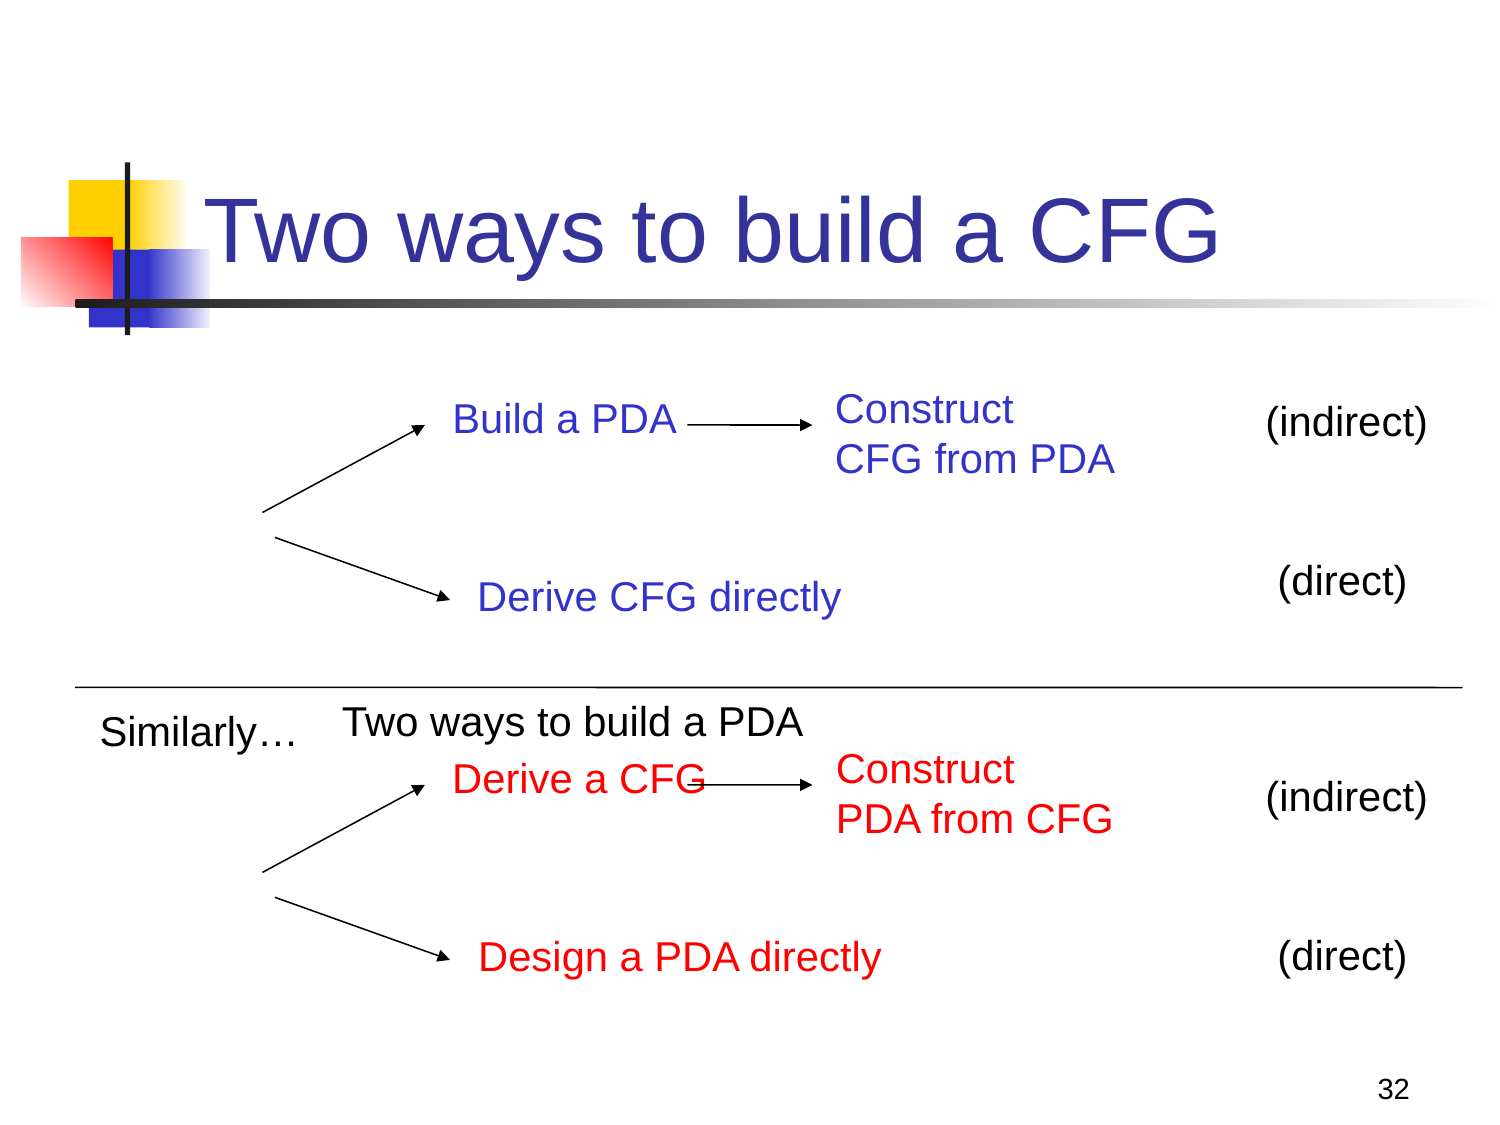

# Two ways to build a CFG
Construct
CFG from PDA
Build a PDA
(indirect)

(direct)
Derive CFG directly

Two ways to build a PDA
Similarly…
Construct
PDA from CFG
Derive a CFG
(indirect)

(direct)
Design a PDA directly
32